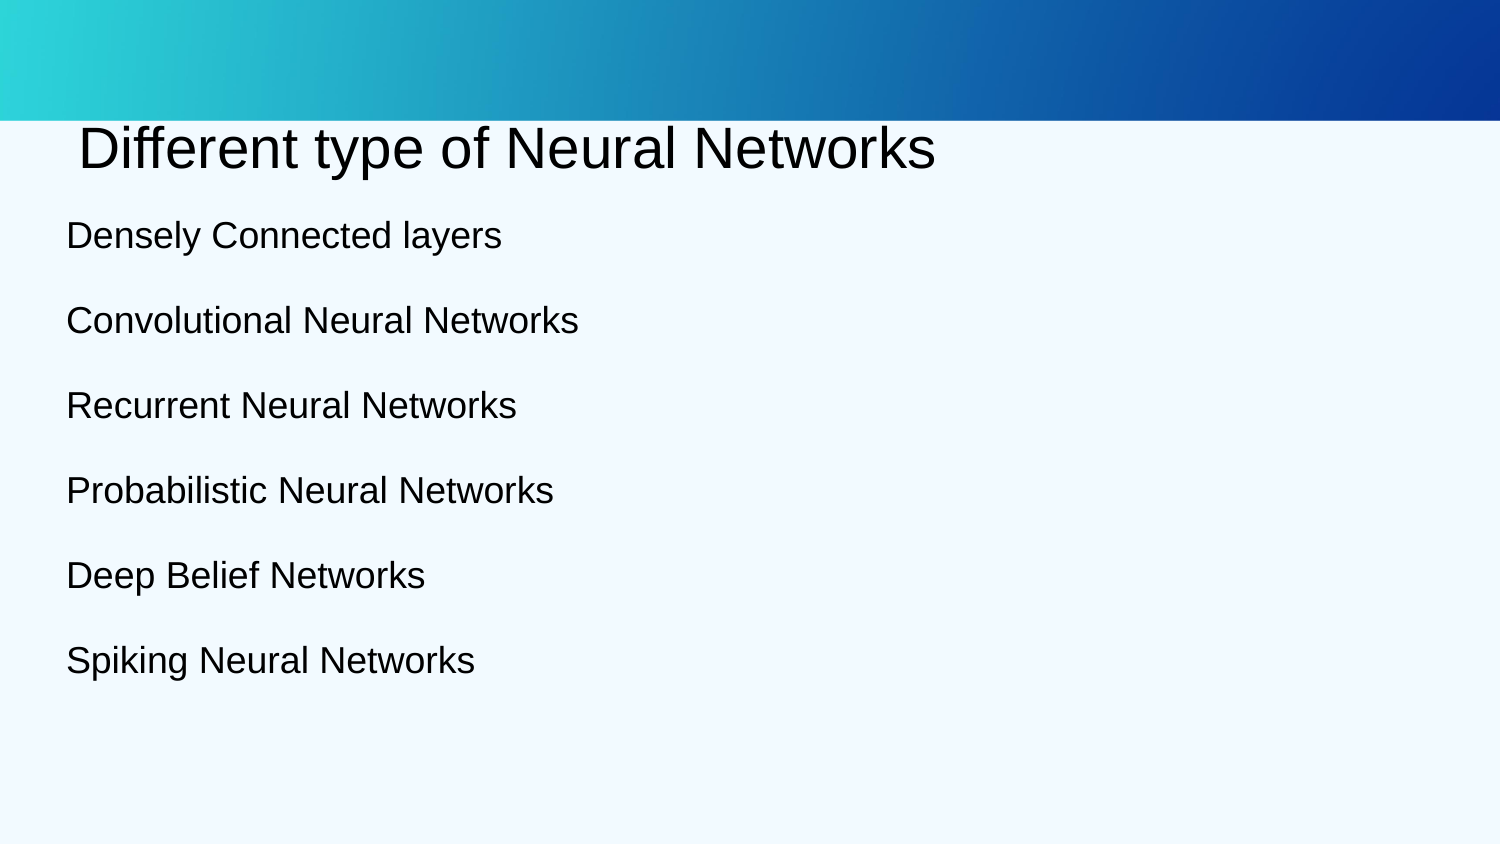

# Different type of Neural Networks
Densely Connected layers
Convolutional Neural Networks
Recurrent Neural Networks
Probabilistic Neural Networks
Deep Belief Networks
Spiking Neural Networks